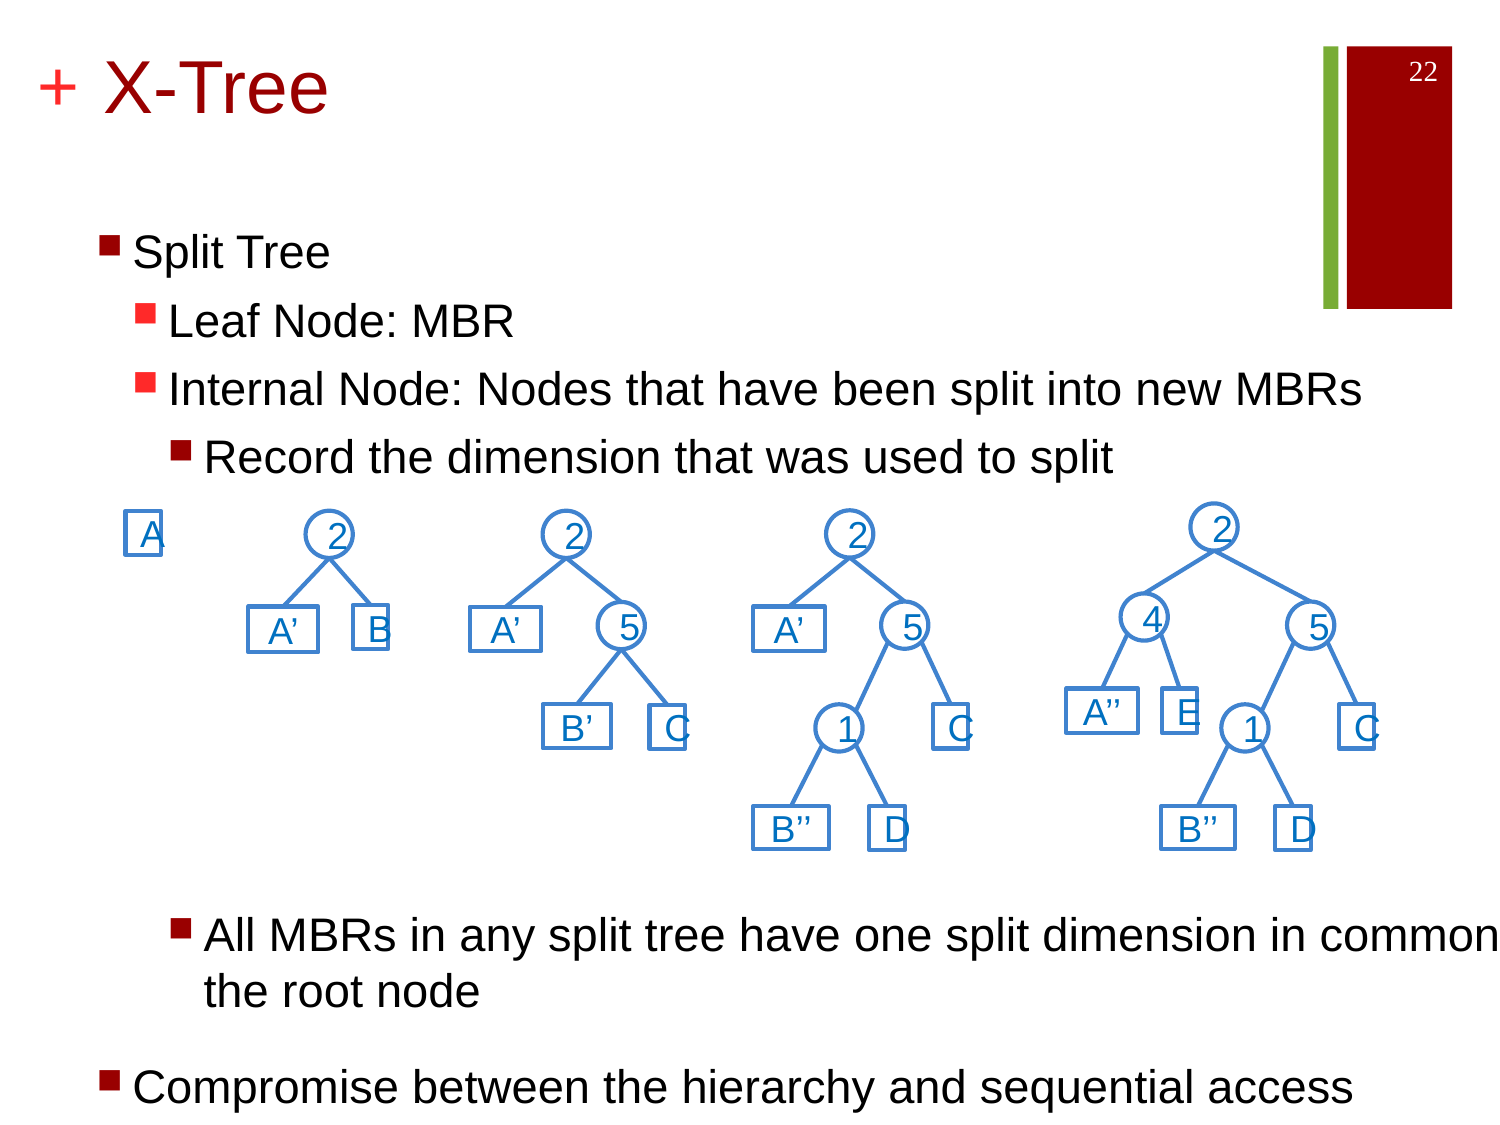

# X-Tree
22
Split Tree
Leaf Node: MBR
Internal Node: Nodes that have been split into new MBRs
Record the dimension that was used to split

All MBRs in any split tree have one split dimension in common: the root node
Compromise between the hierarchy and sequential access
2
2
A
2
2
4
5
5
5
B
A’
A’
A’
A’’
E
B’
1
1
C
C
C
D
D
B’’
B’’